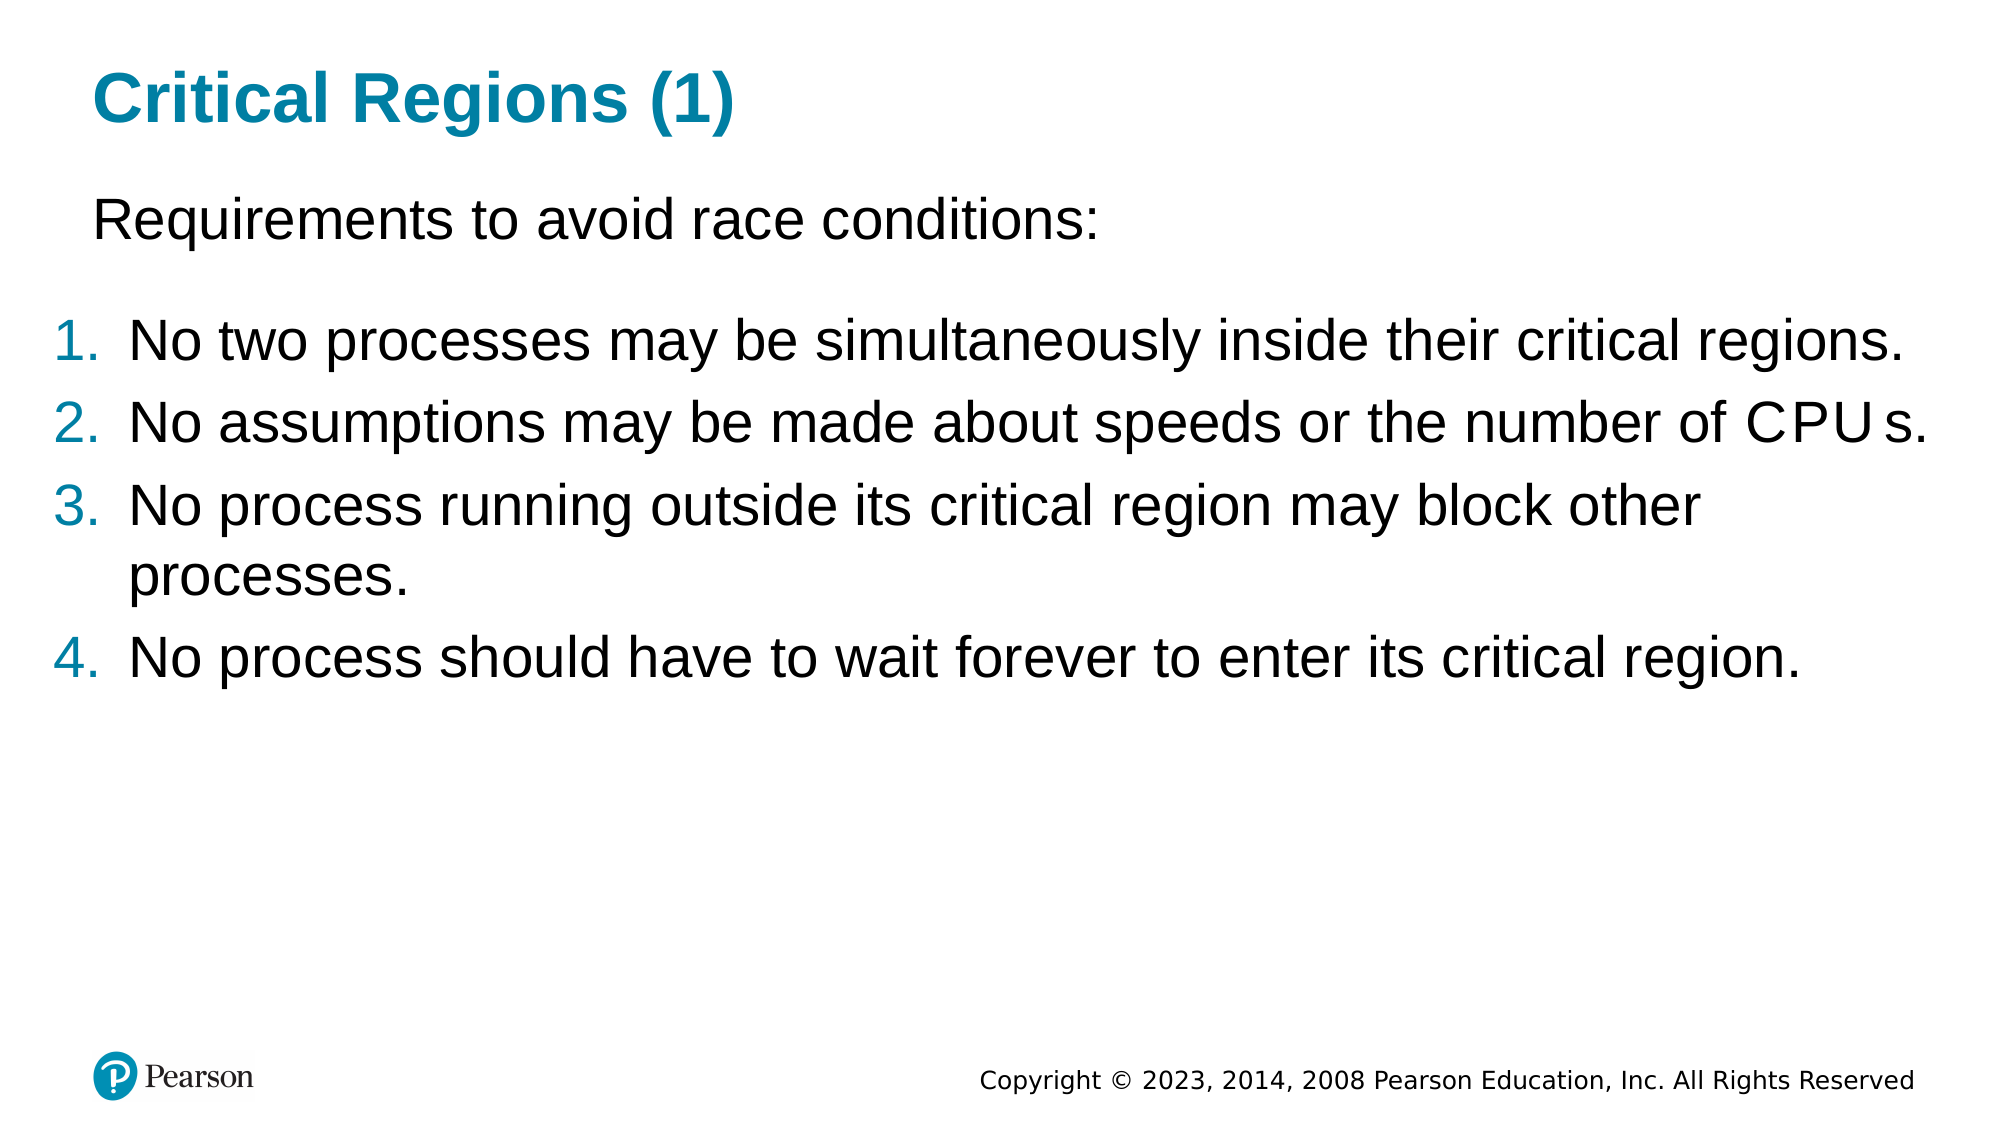

# Critical Regions (1)
Requirements to avoid race conditions:
No two processes may be simultaneously inside their critical regions.
No assumptions may be made about speeds or the number of C P U s.
No process running outside its critical region may block other processes.
No process should have to wait forever to enter its critical region.